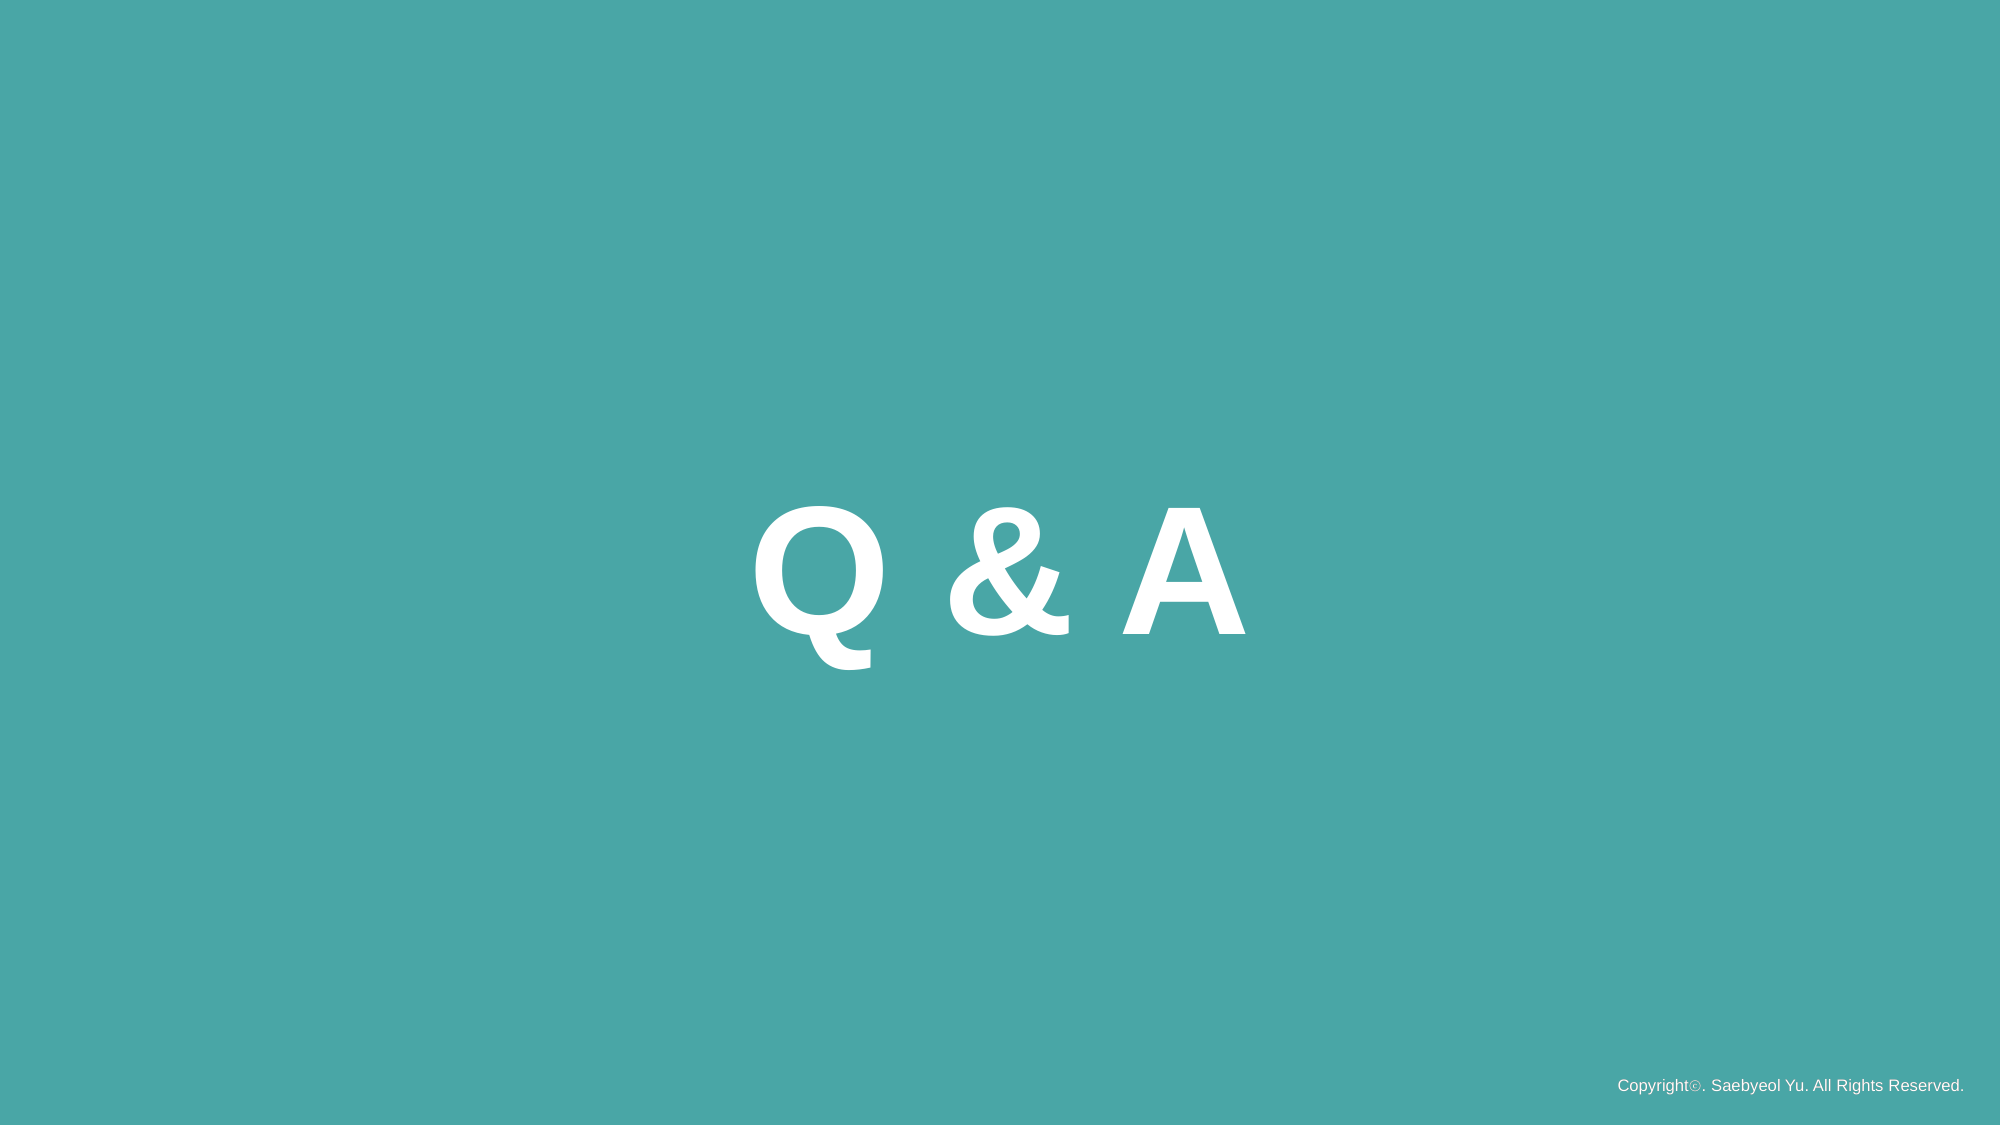

Q & A
Copyrightⓒ. Saebyeol Yu. All Rights Reserved.